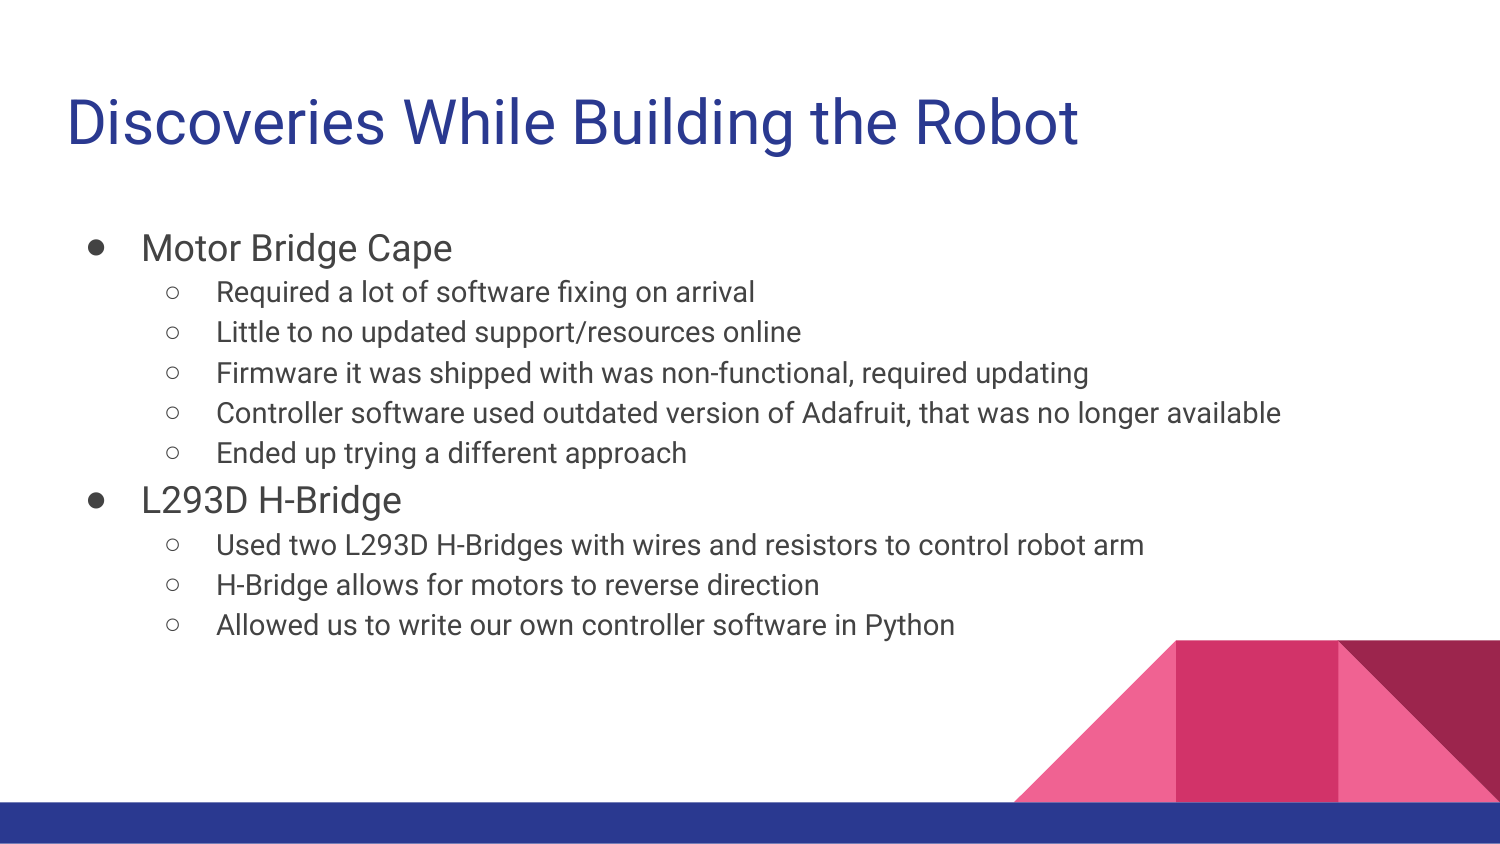

# Discoveries While Building the Robot
Motor Bridge Cape
Required a lot of software fixing on arrival
Little to no updated support/resources online
Firmware it was shipped with was non-functional, required updating
Controller software used outdated version of Adafruit, that was no longer available
Ended up trying a different approach
L293D H-Bridge
Used two L293D H-Bridges with wires and resistors to control robot arm
H-Bridge allows for motors to reverse direction
Allowed us to write our own controller software in Python